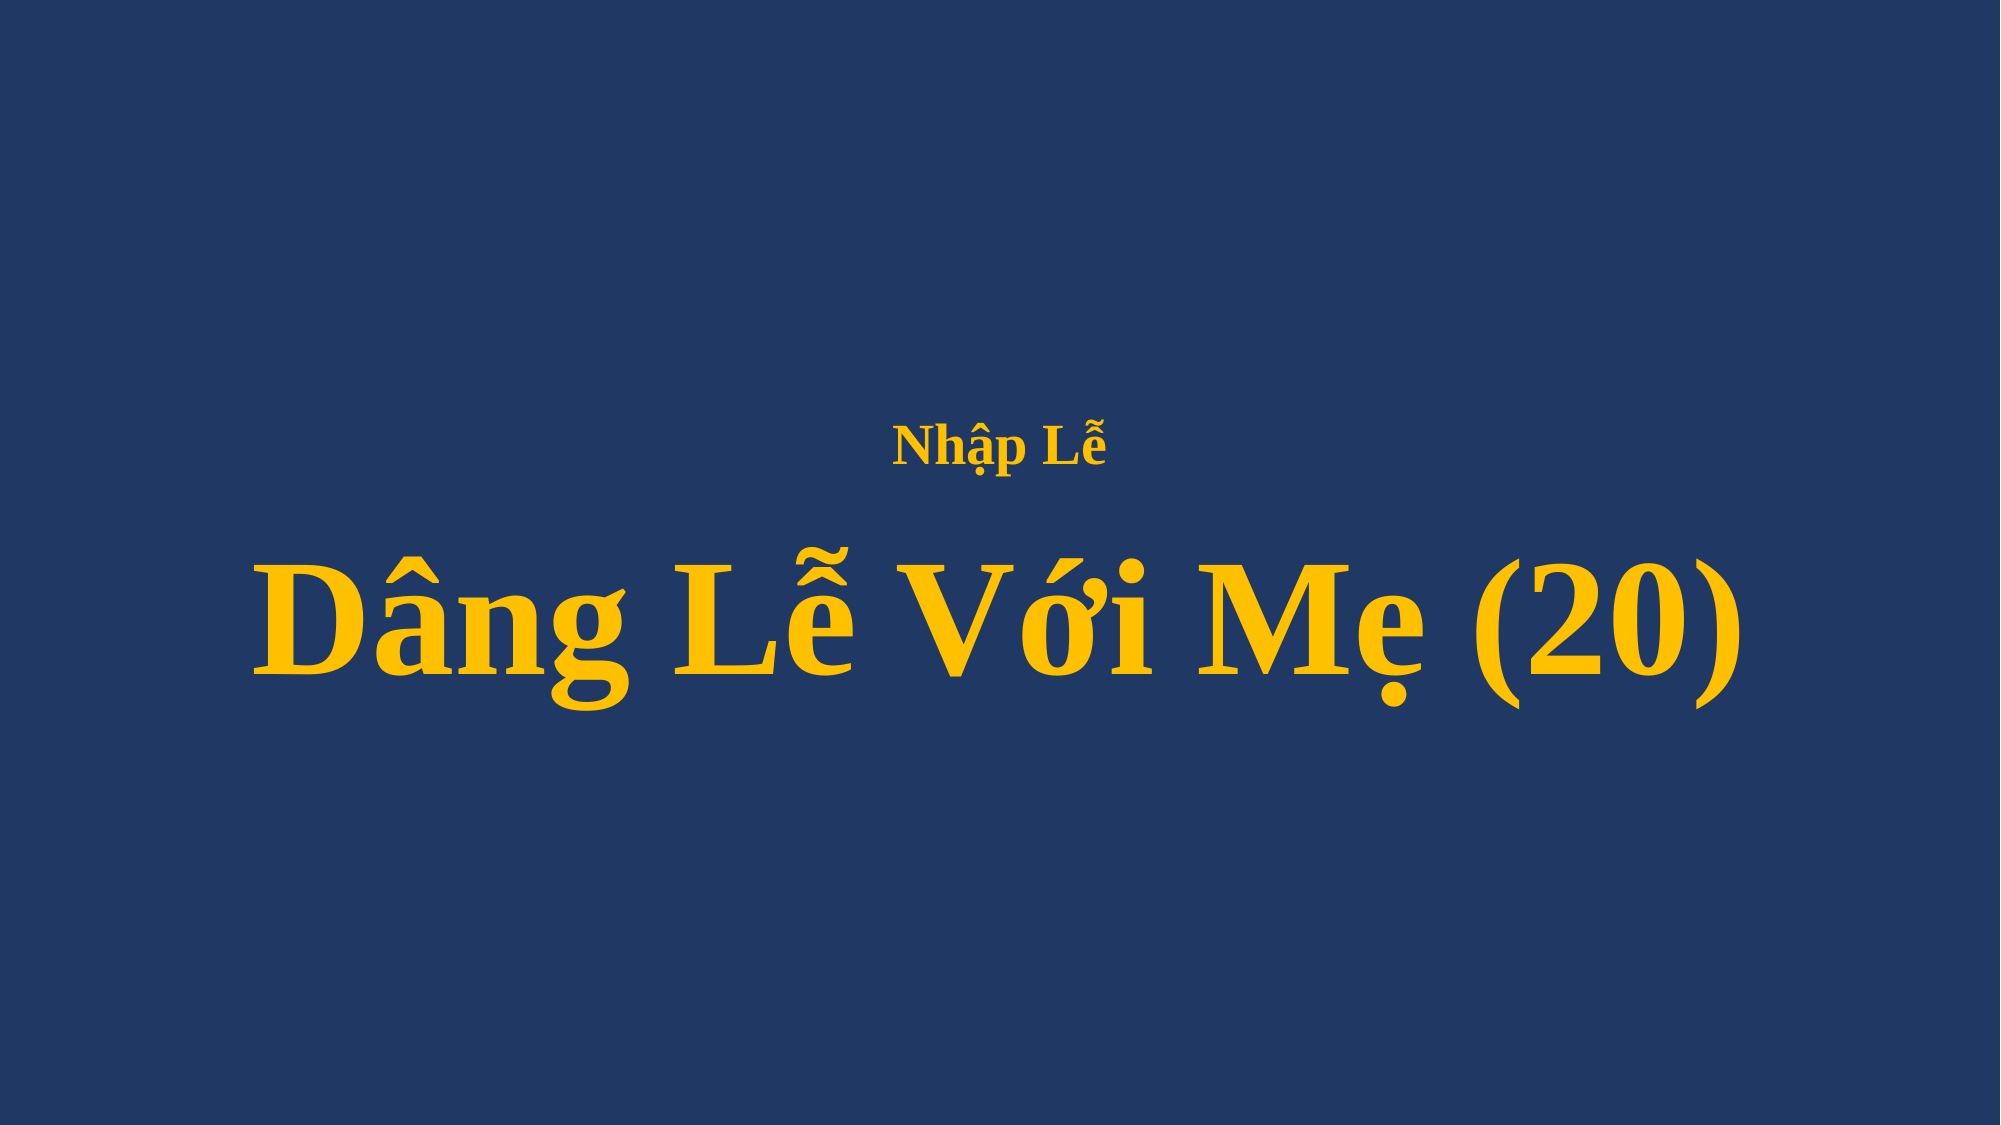

# Nhập Lễ Dâng Lễ Với Mẹ (20)